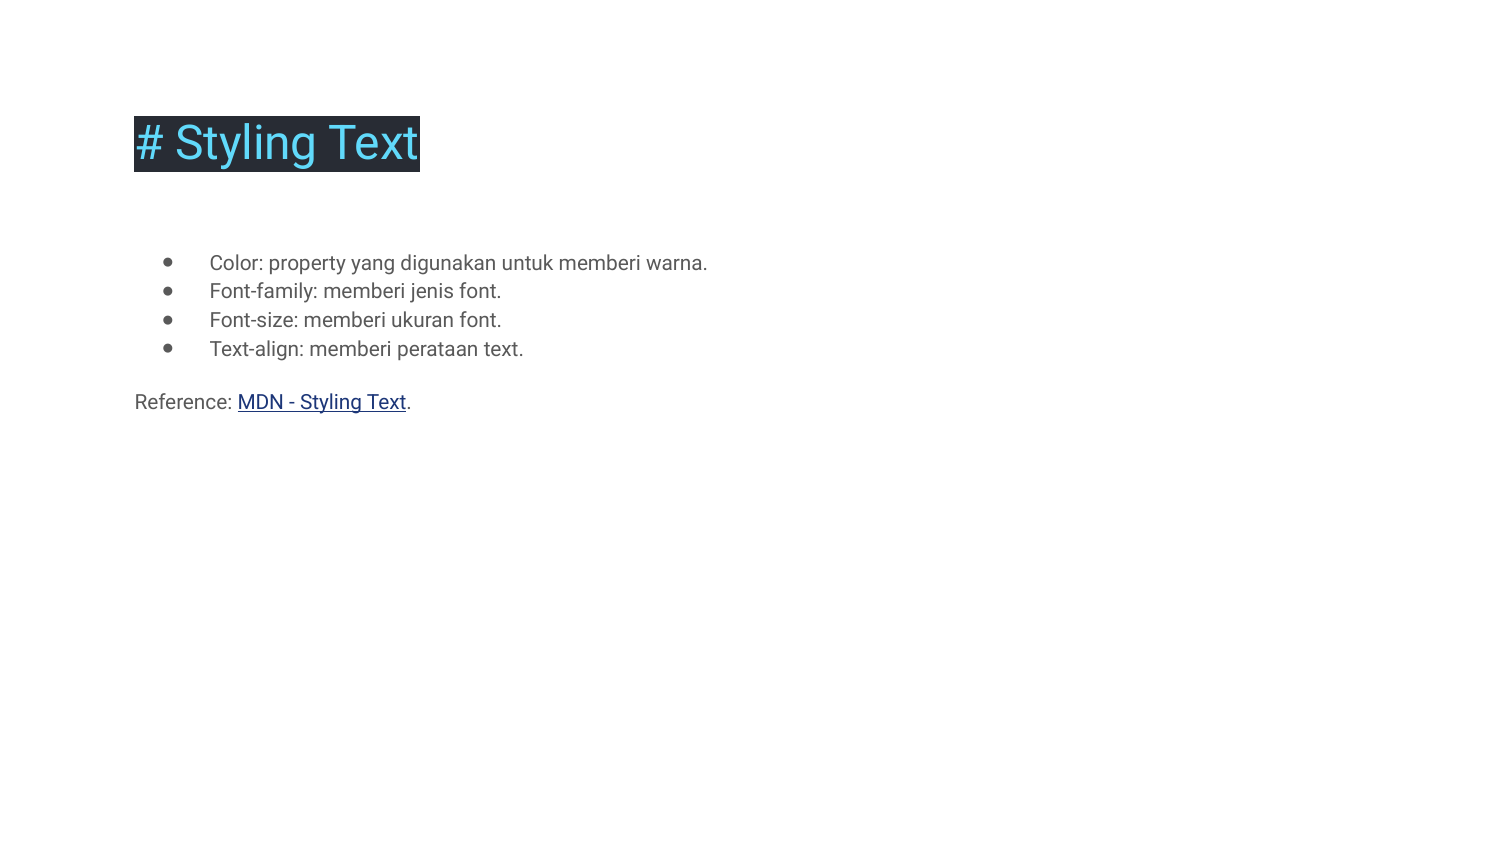

# Styling Text
Color: property yang digunakan untuk memberi warna.
Font-family: memberi jenis font.
Font-size: memberi ukuran font.
Text-align: memberi perataan text.
Reference: MDN - Styling Text.